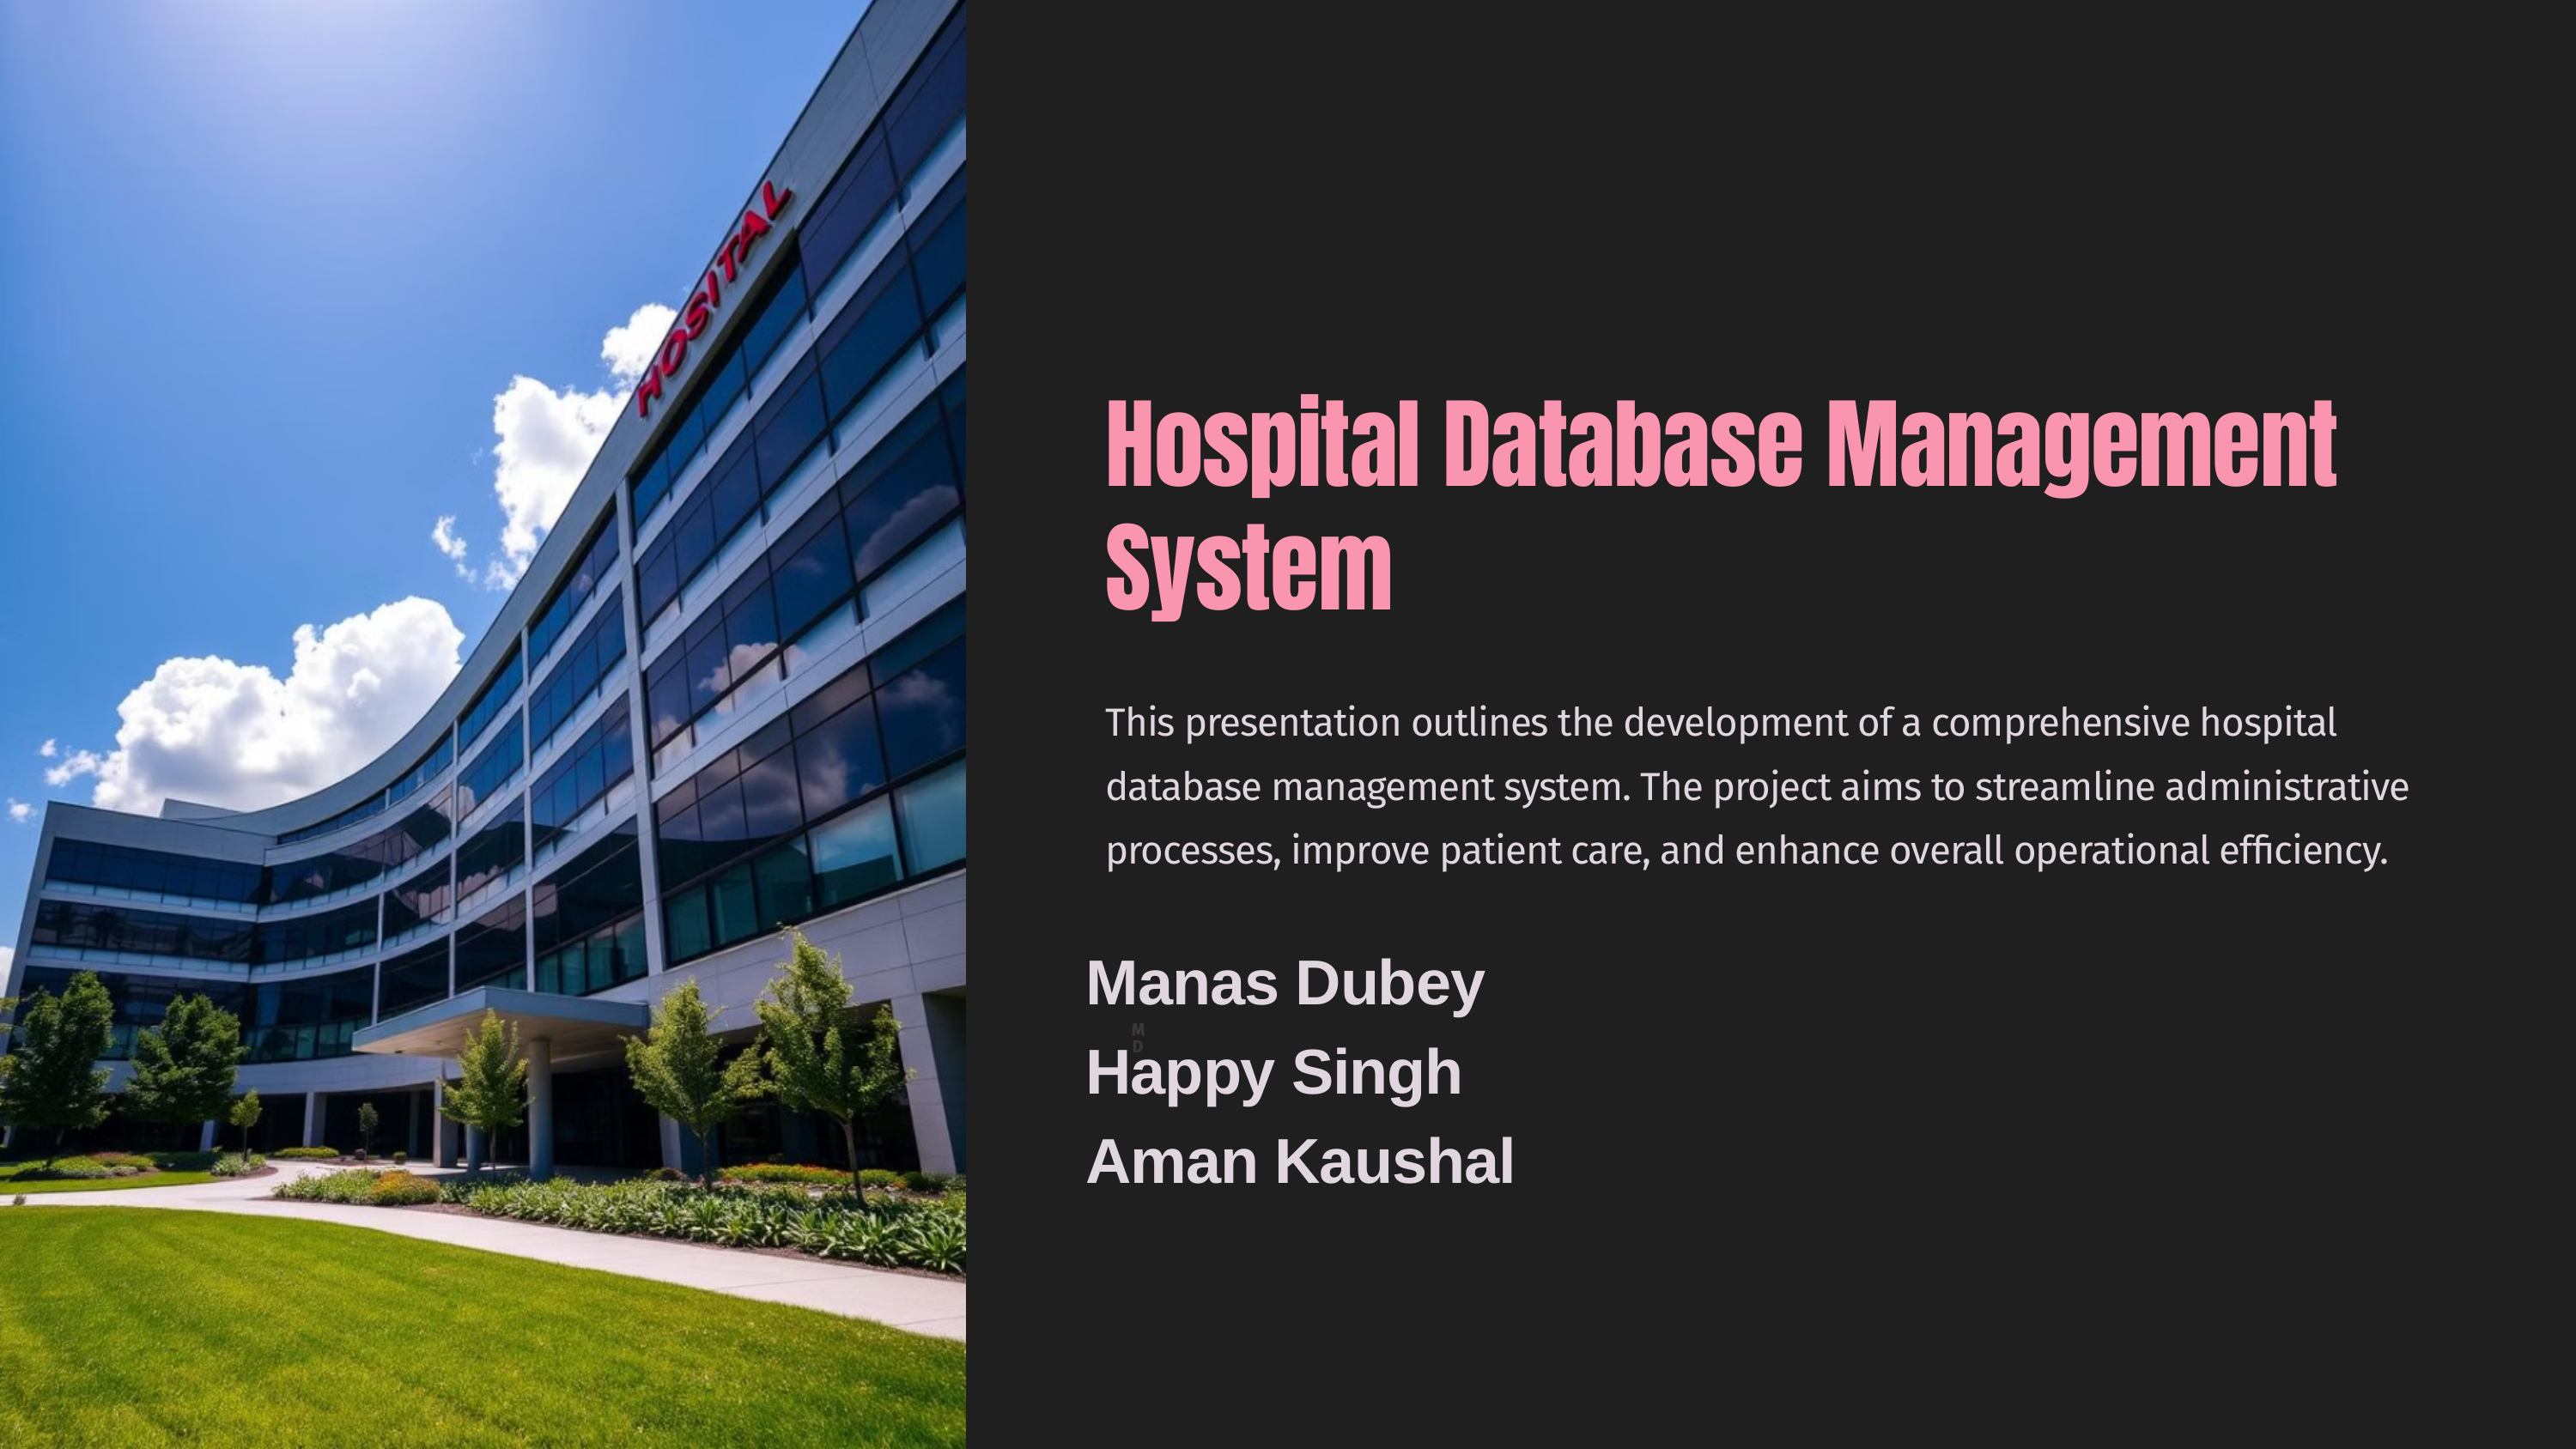

Hospital Database Management System
This presentation outlines the development of a comprehensive hospital database management system. The project aims to streamline administrative processes, improve patient care, and enhance overall operational efficiency.
Manas Dubey
Happy Singh
Aman Kaushal
MD